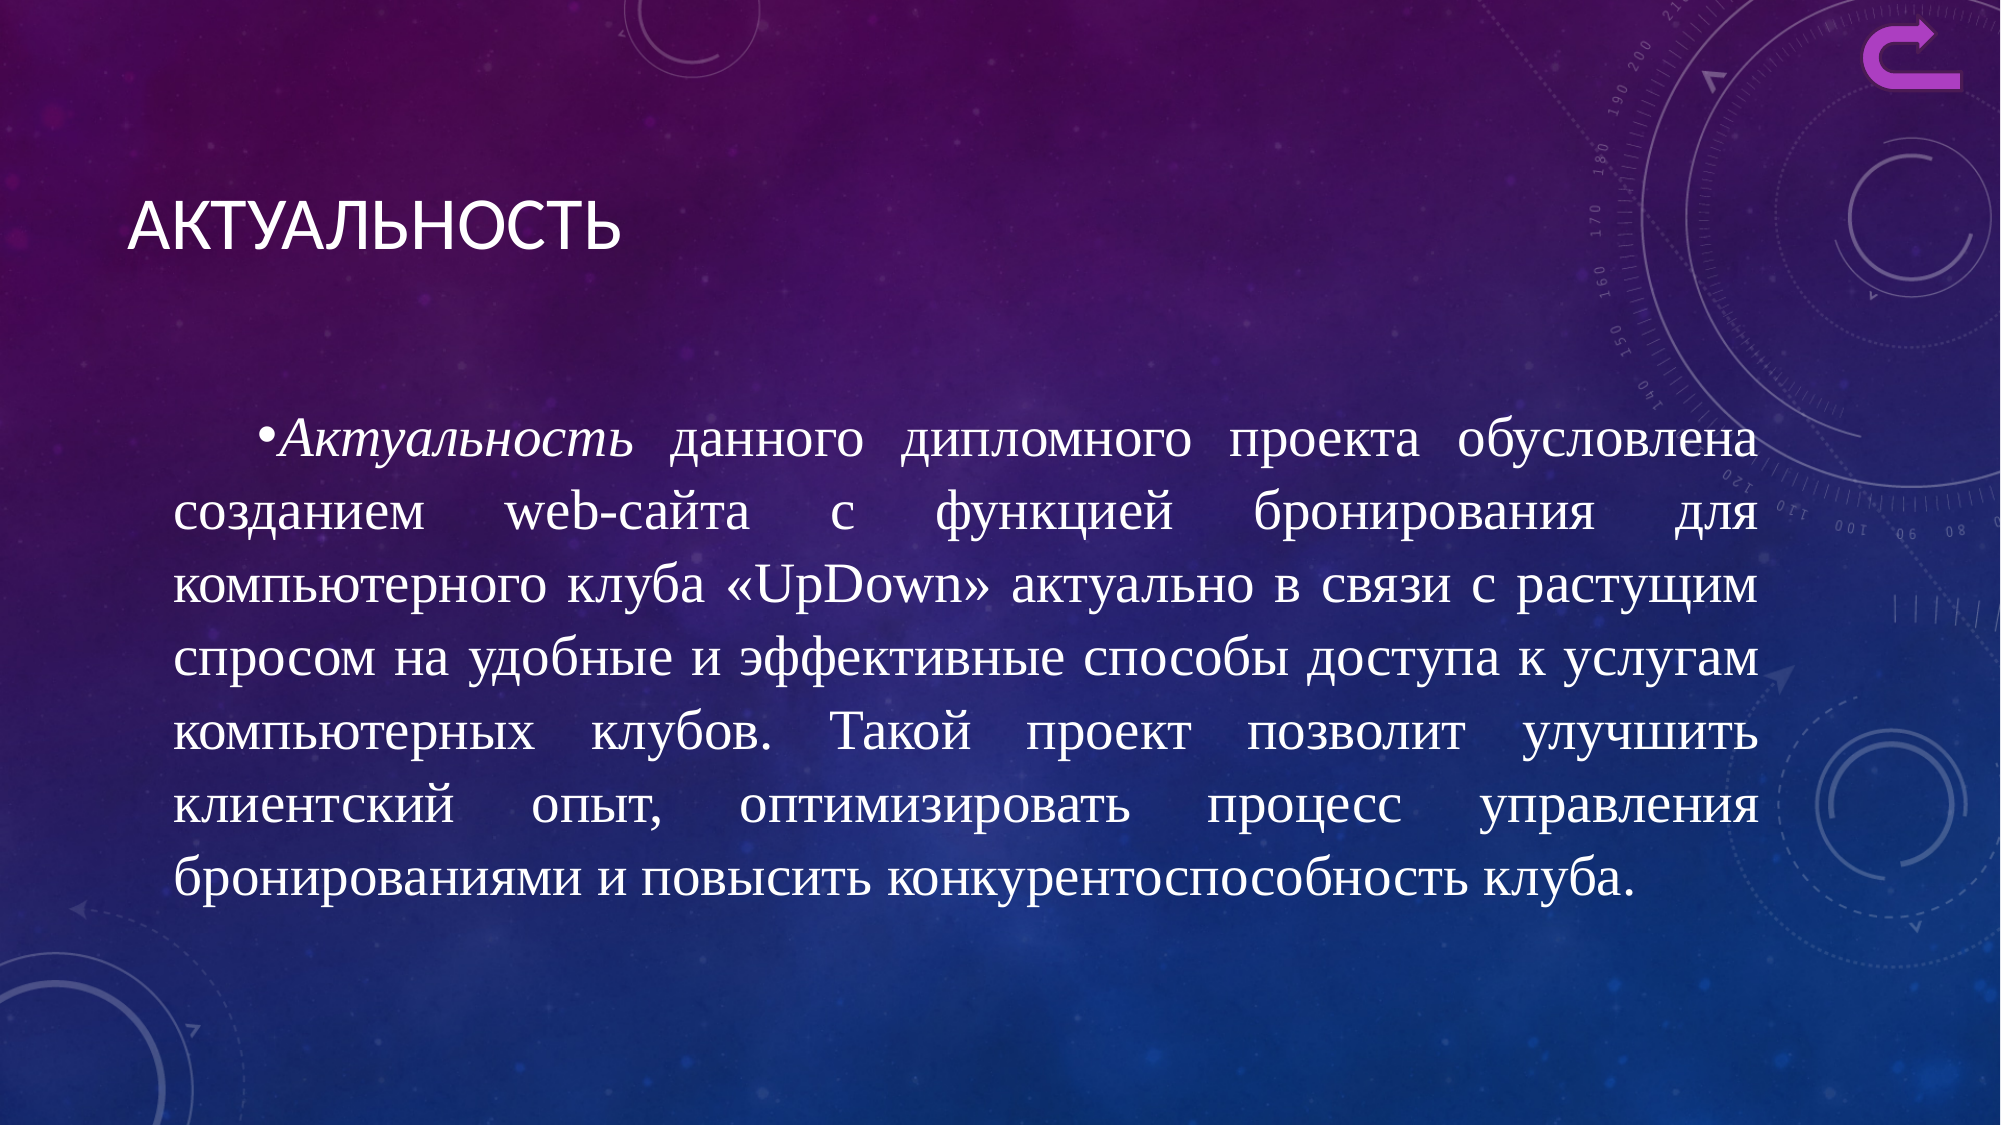

# Актуальность
Актуальность данного дипломного проекта обусловлена созданием web-сайта с функцией бронирования для компьютерного клуба «UpDown» актуально в связи с растущим спросом на удобные и эффективные способы доступа к услугам компьютерных клубов. Такой проект позволит улучшить клиентский опыт, оптимизировать процесс управления бронированиями и повысить конкурентоспособность клуба.